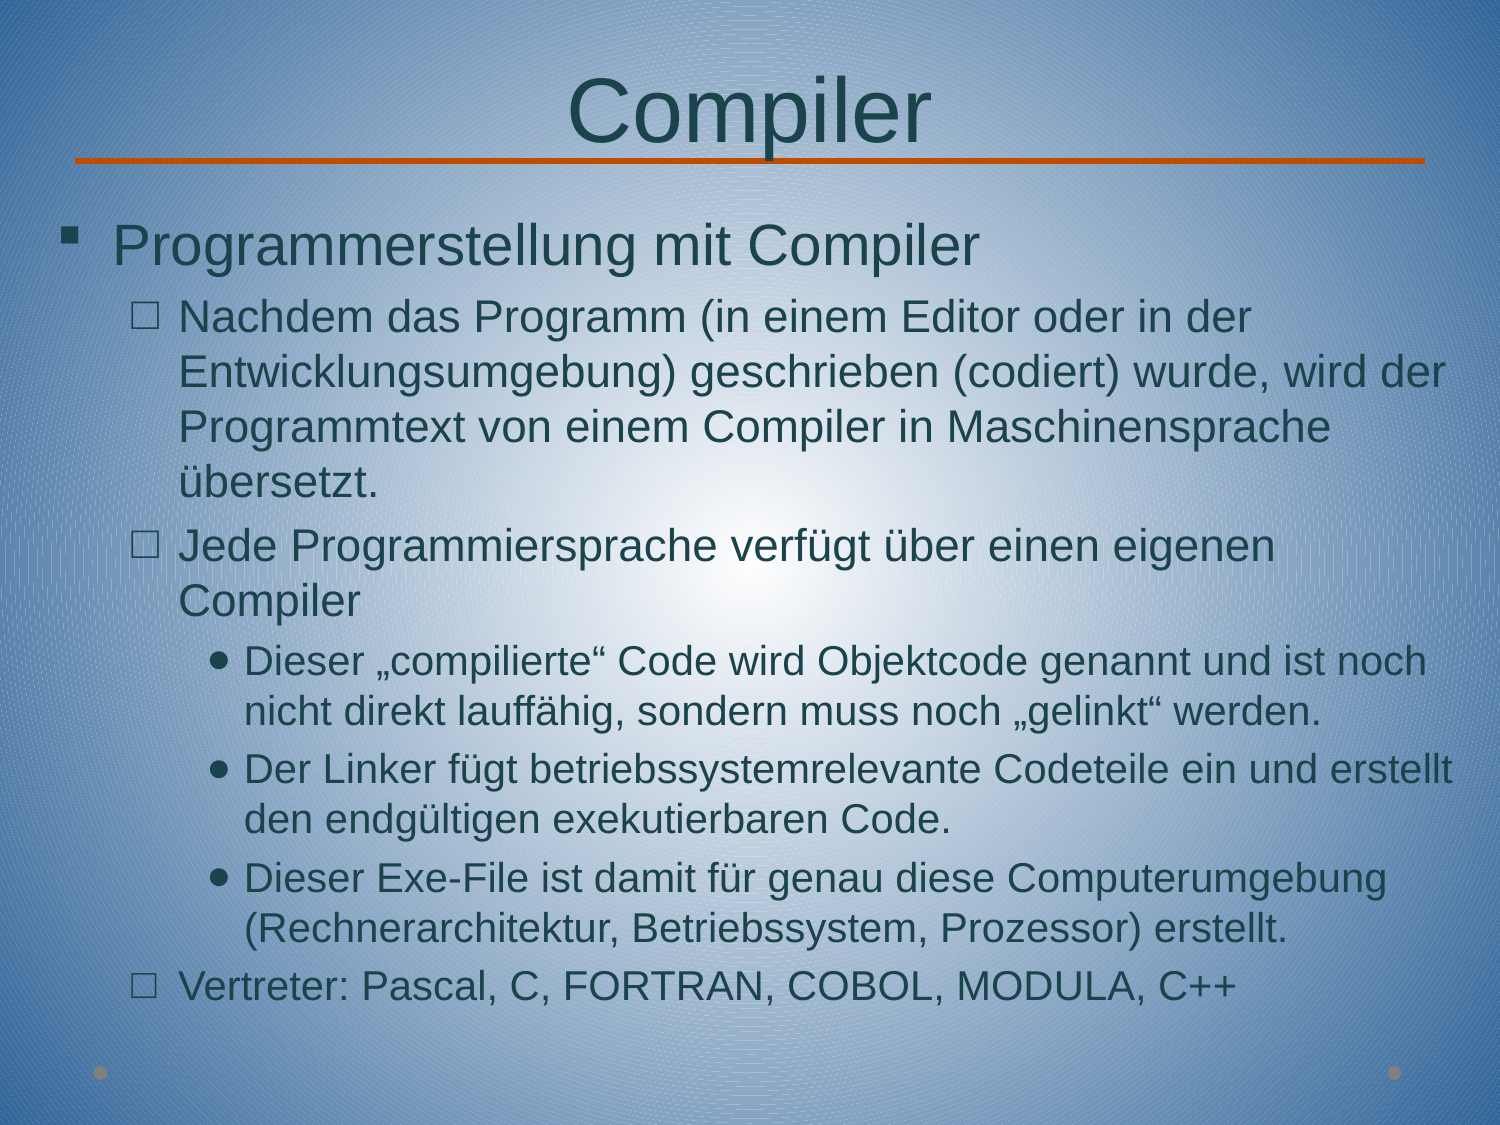

# Compiler
Programmerstellung mit Compiler
Nachdem das Programm (in einem Editor oder in der Entwicklungsumgebung) geschrieben (codiert) wurde, wird der Programmtext von einem Compiler in Maschinensprache übersetzt.
Jede Programmiersprache verfügt über einen eigenen Compiler
Dieser „compilierte“ Code wird Objektcode genannt und ist noch nicht direkt lauffähig, sondern muss noch „gelinkt“ werden.
Der Linker fügt betriebssystemrelevante Codeteile ein und erstellt den endgültigen exekutierbaren Code.
Dieser Exe-File ist damit für genau diese Computerumgebung (Rechnerarchitektur, Betriebssystem, Prozessor) erstellt.
Vertreter: Pascal, C, FORTRAN, COBOL, MODULA, C++